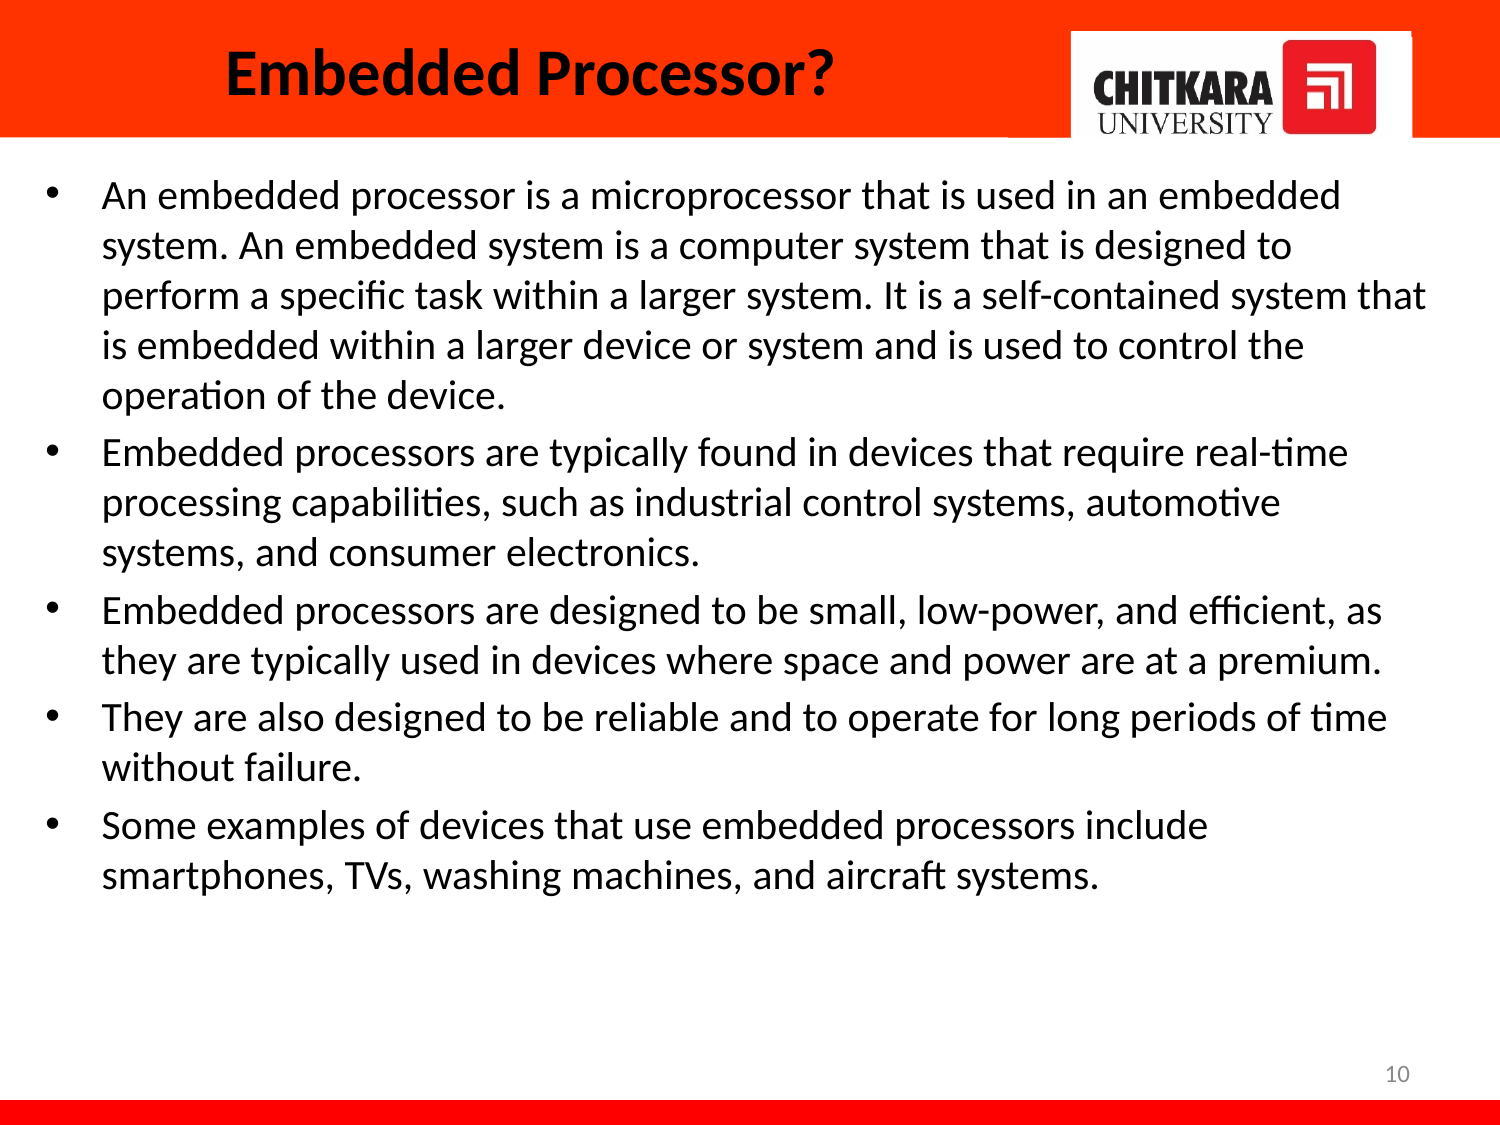

# Embedded Processor?
An embedded processor is a microprocessor that is used in an embedded system. An embedded system is a computer system that is designed to perform a specific task within a larger system. It is a self-contained system that is embedded within a larger device or system and is used to control the operation of the device.
Embedded processors are typically found in devices that require real-time processing capabilities, such as industrial control systems, automotive systems, and consumer electronics.
Embedded processors are designed to be small, low-power, and efficient, as they are typically used in devices where space and power are at a premium.
They are also designed to be reliable and to operate for long periods of time without failure.
Some examples of devices that use embedded processors include smartphones, TVs, washing machines, and aircraft systems.
10